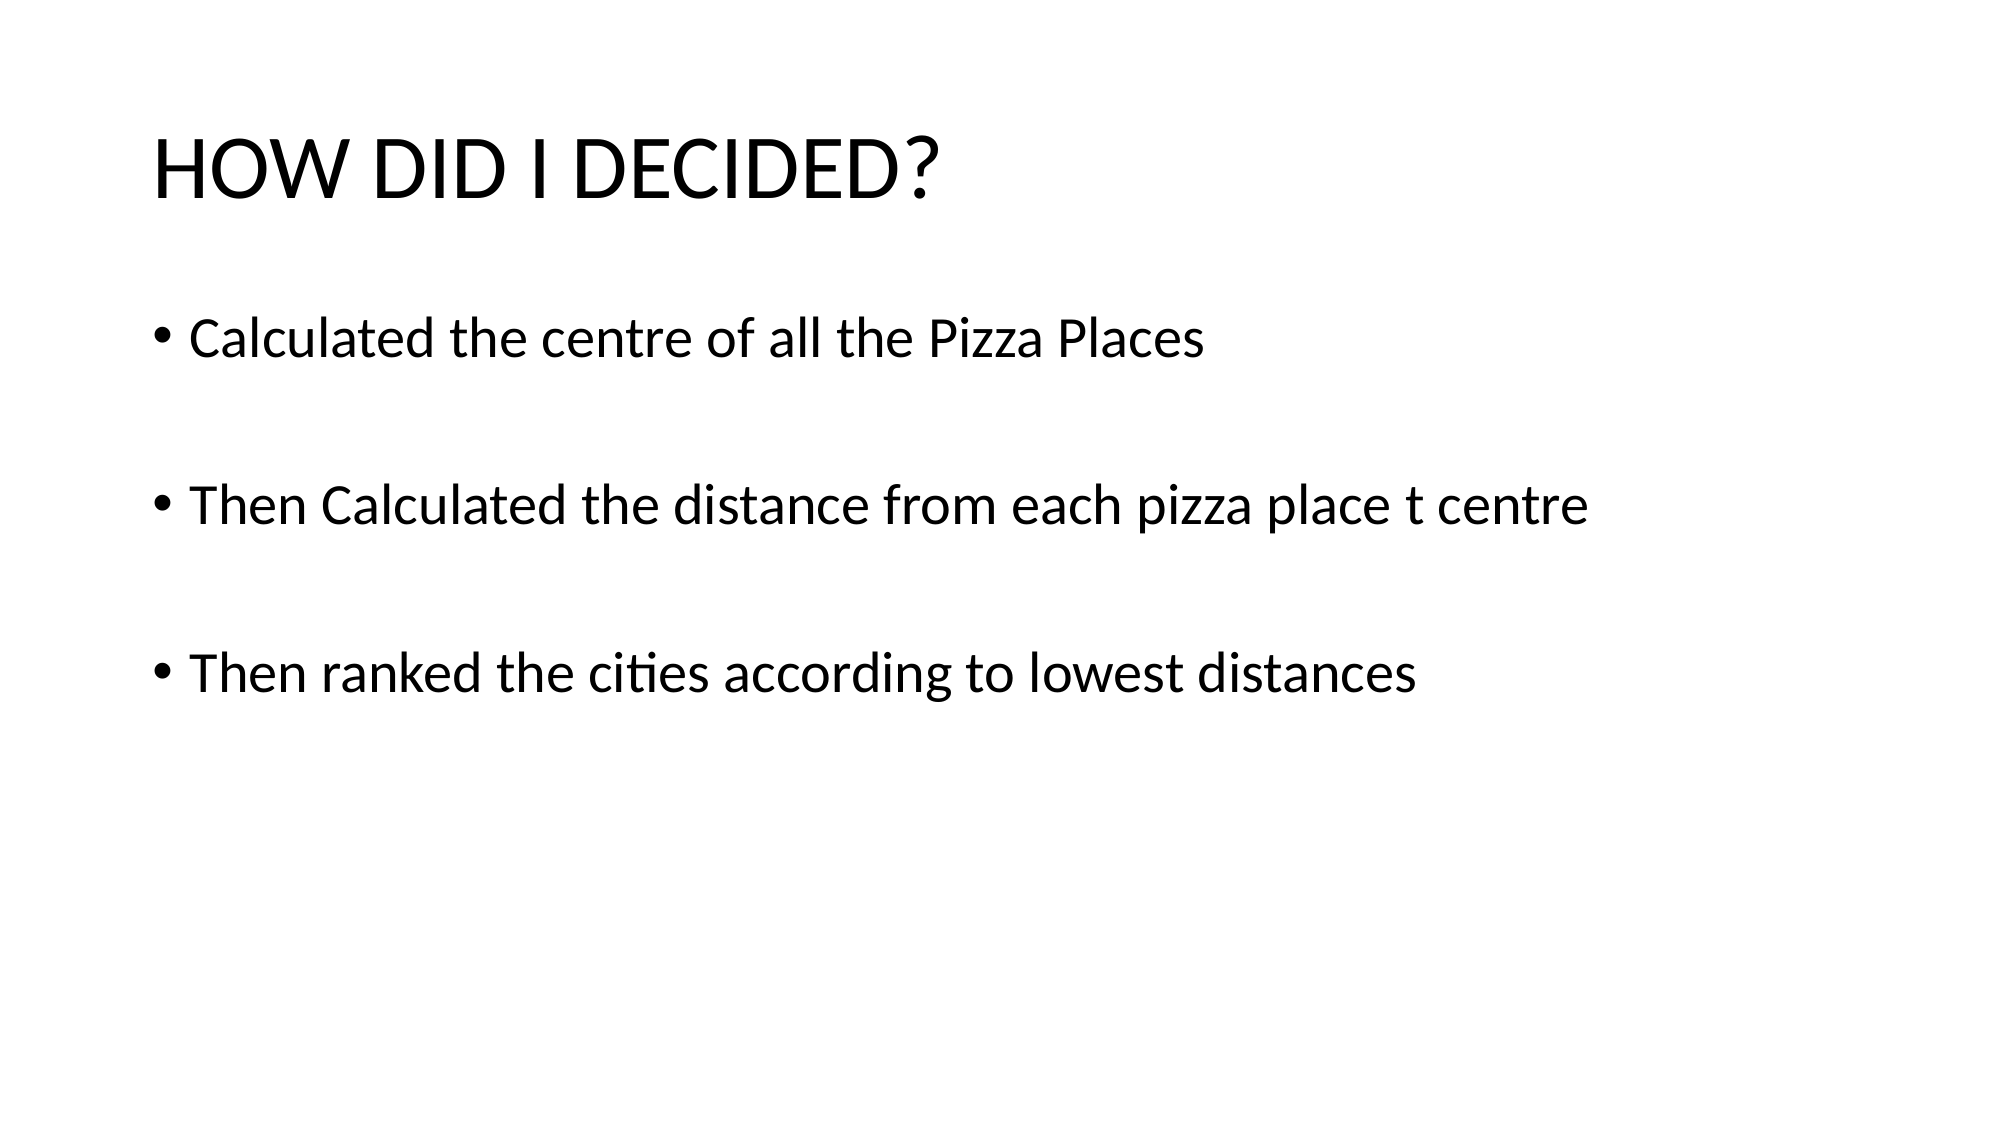

# HOW DID I DECIDED?
Calculated the centre of all the Pizza Places

Then Calculated the distance from each pizza place t centre

Then ranked the cities according to lowest distances